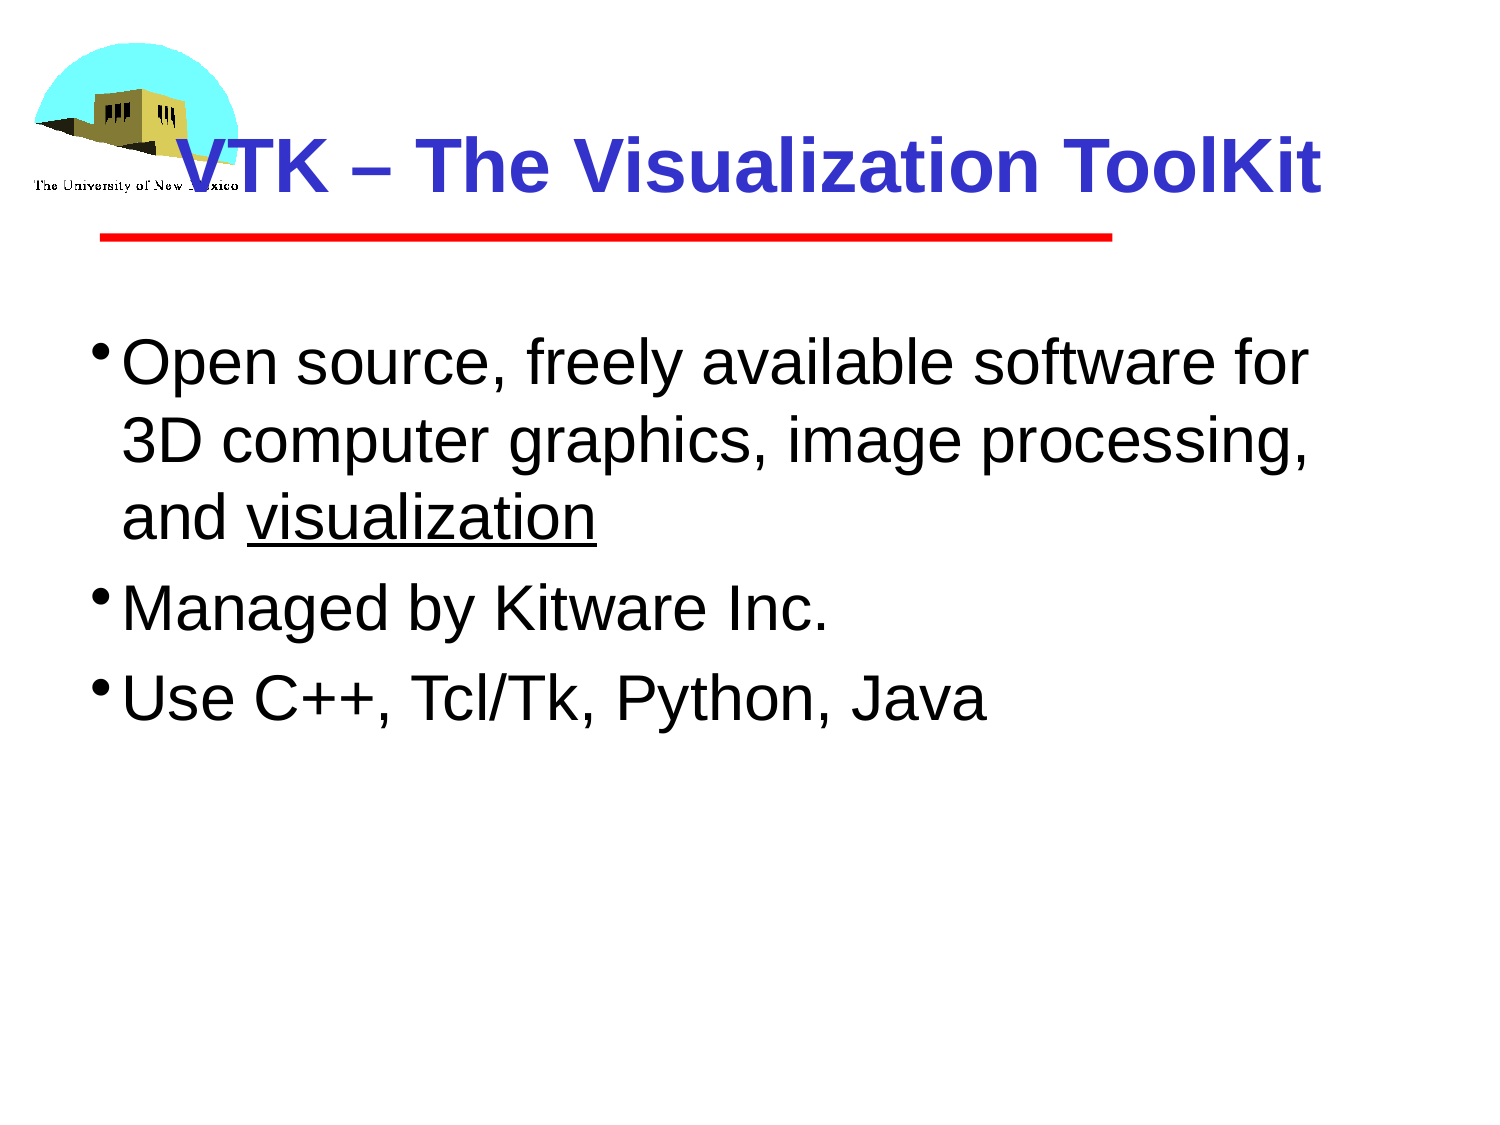

# VTK – The Visualization ToolKit
Open source, freely available software for 3D computer graphics, image processing, and visualization
Managed by Kitware Inc.
Use C++, Tcl/Tk, Python, Java